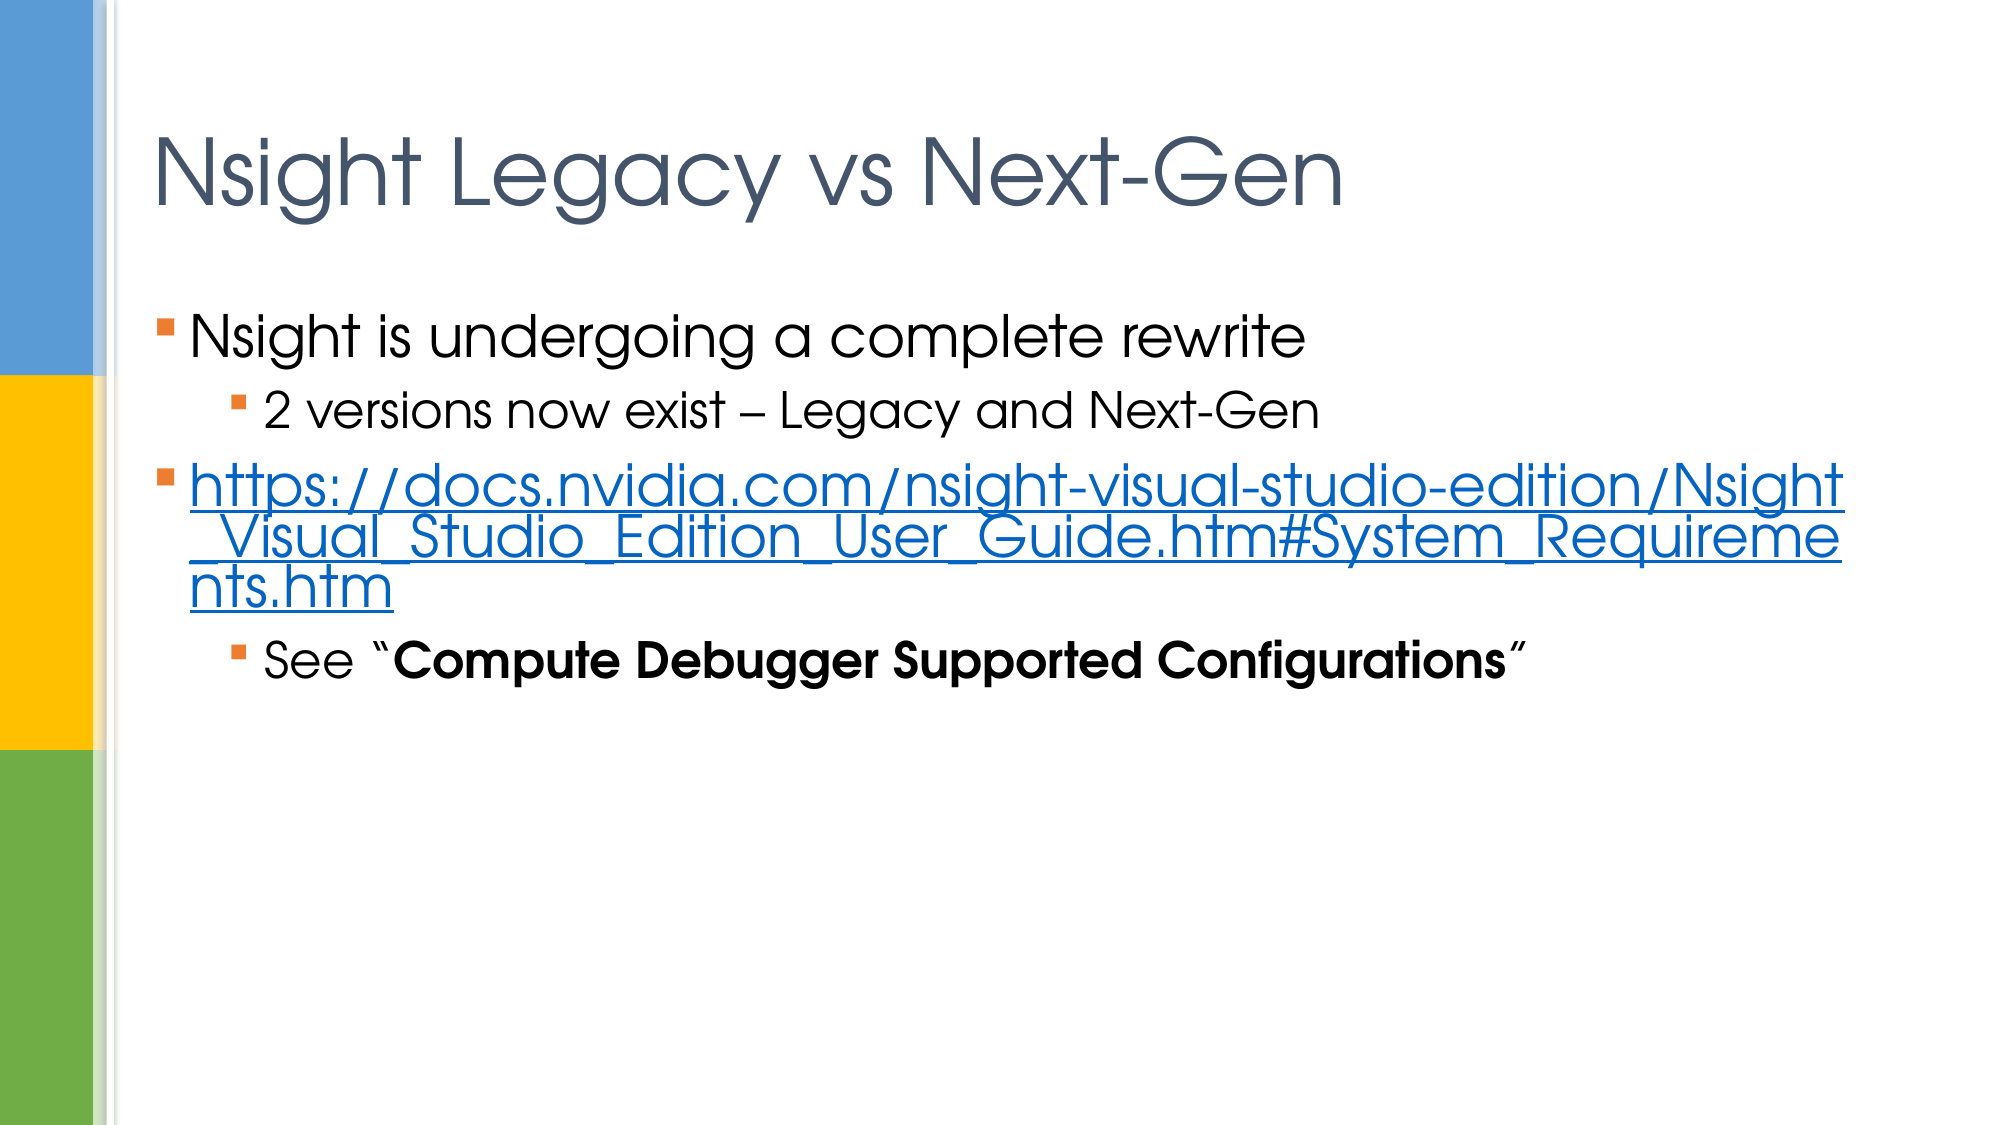

# Nsight Legacy vs Next-Gen
Nsight is undergoing a complete rewrite
2 versions now exist – Legacy and Next-Gen
https://docs.nvidia.com/nsight-visual-studio-edition/Nsight_Visual_Studio_Edition_User_Guide.htm#System_Requirements.htm
See “Compute Debugger Supported Configurations”